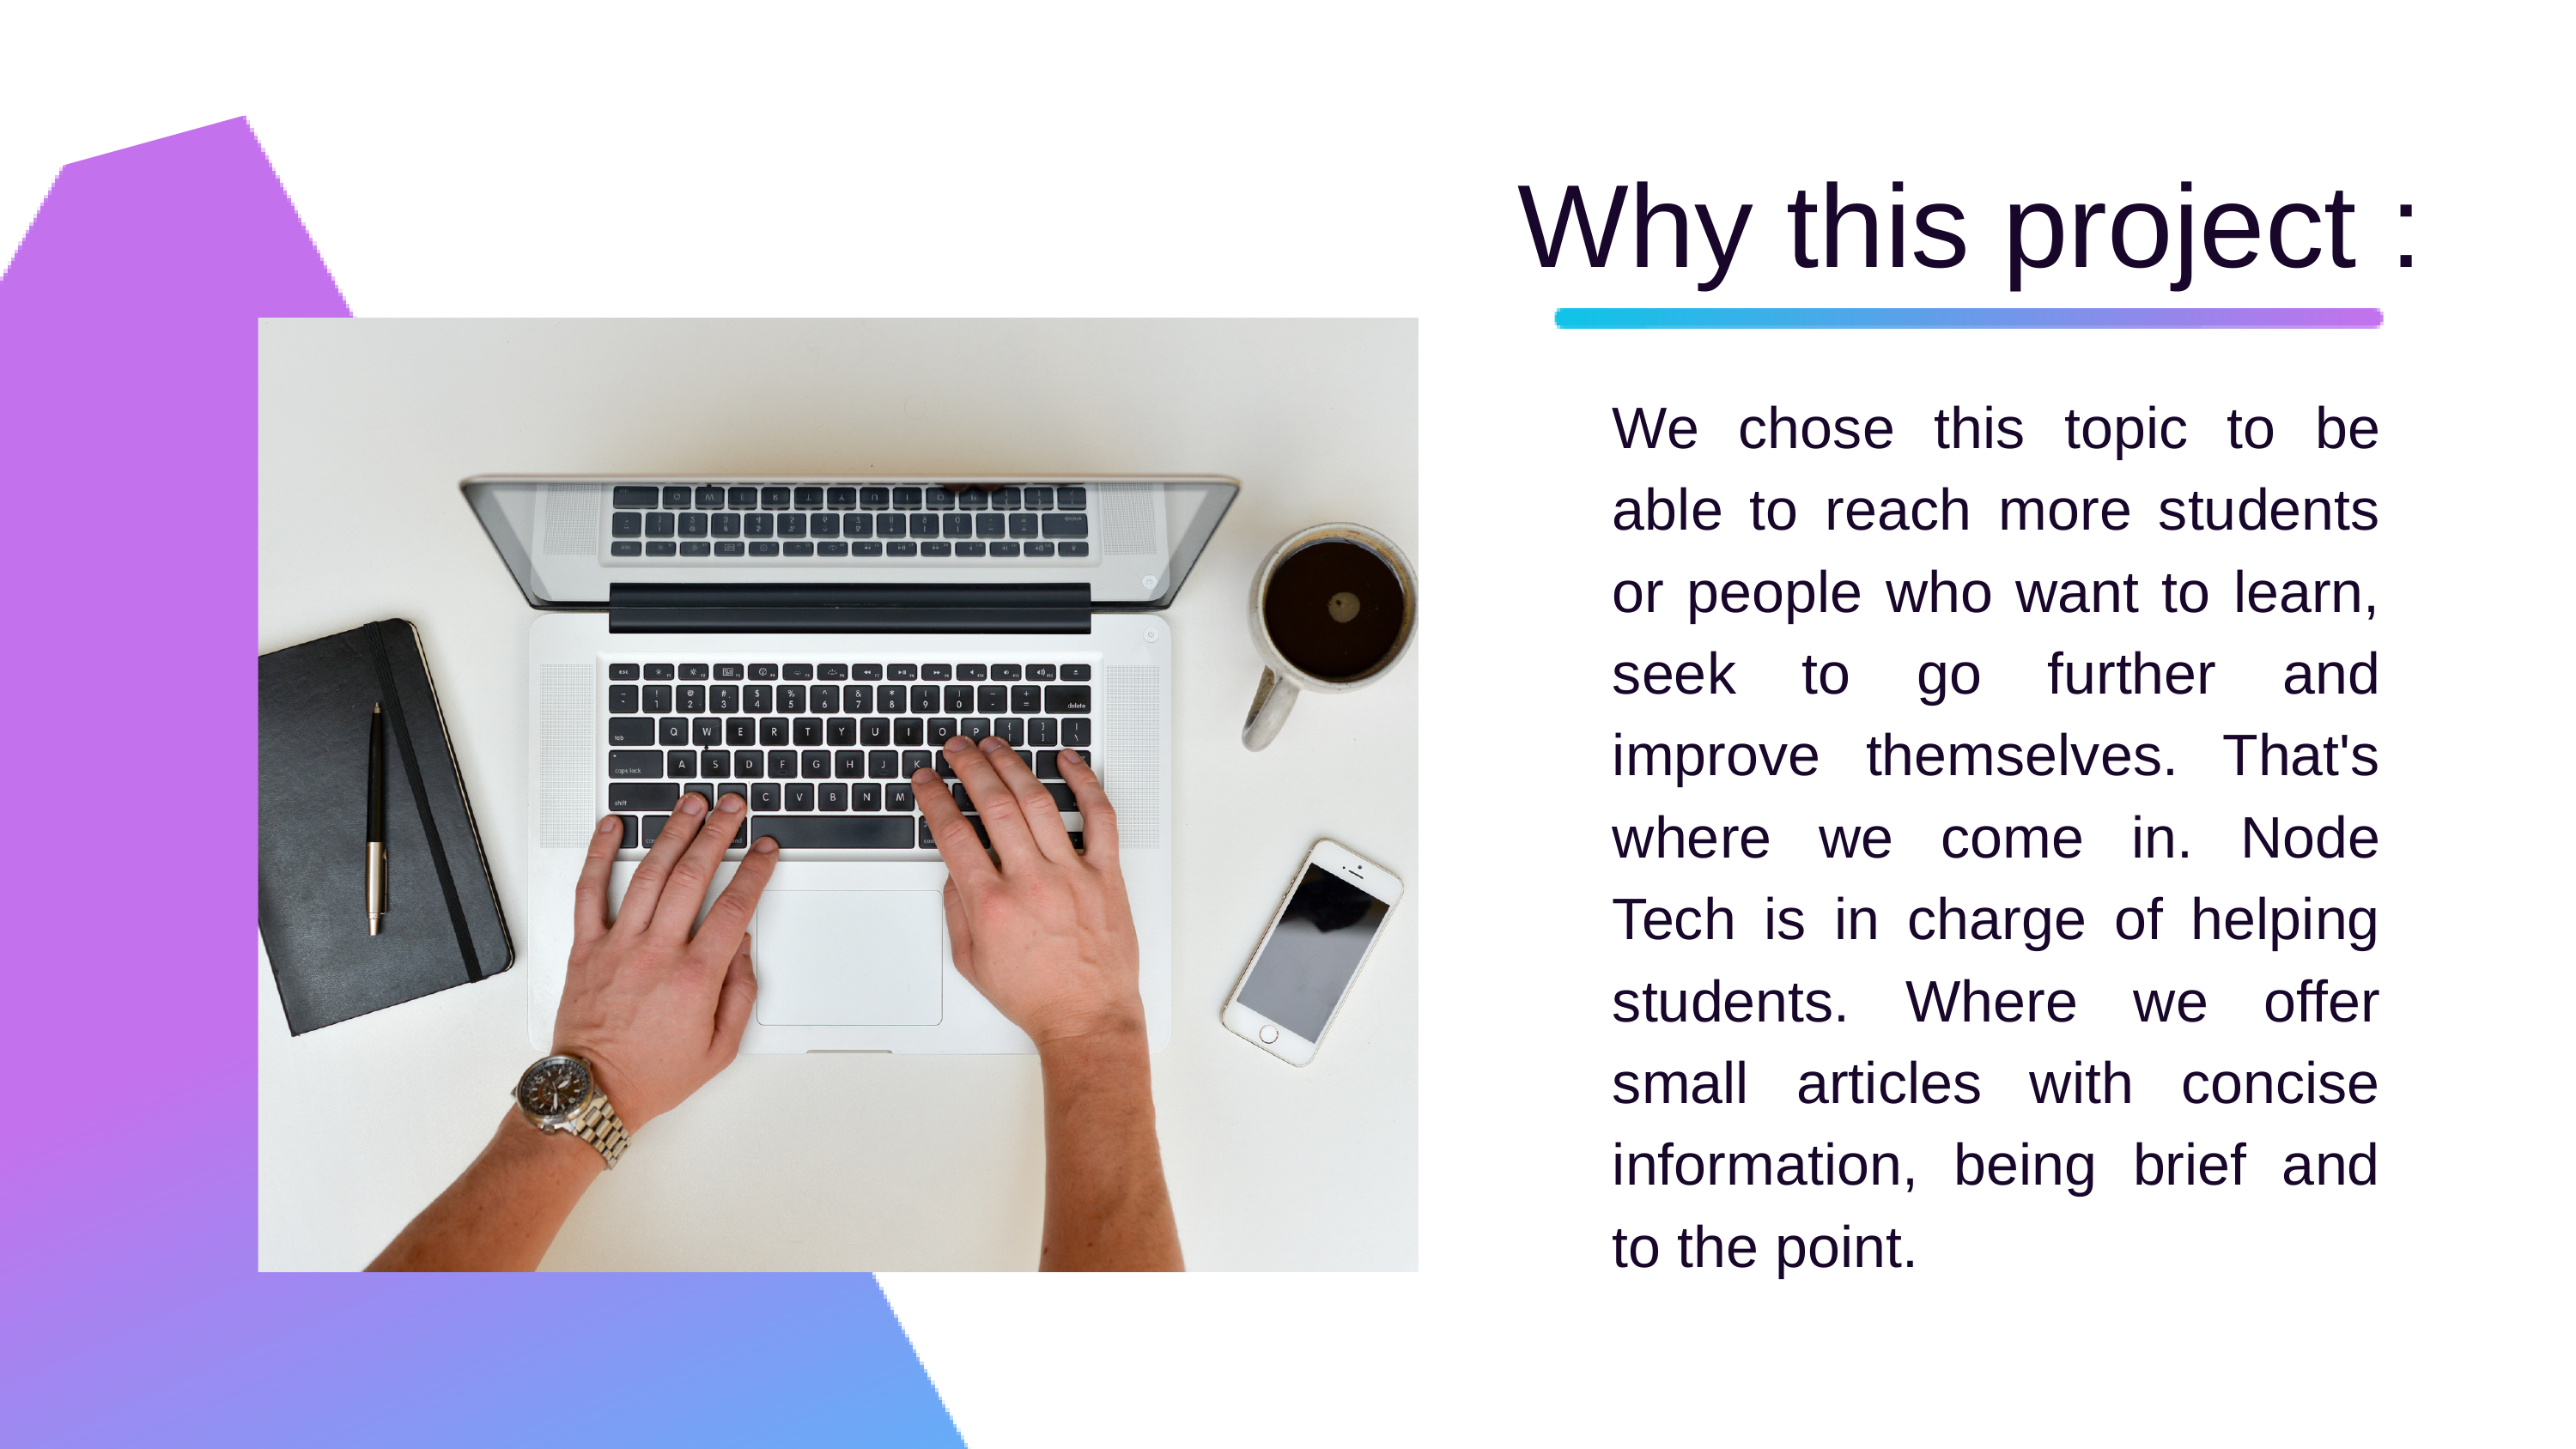

Why this project :

We chose this topic to be able to reach more students or people who want to learn, seek to go further and improve themselves. That's where we come in. Node Tech is in charge of helping students. Where we offer small articles with concise information, being brief and to the point.